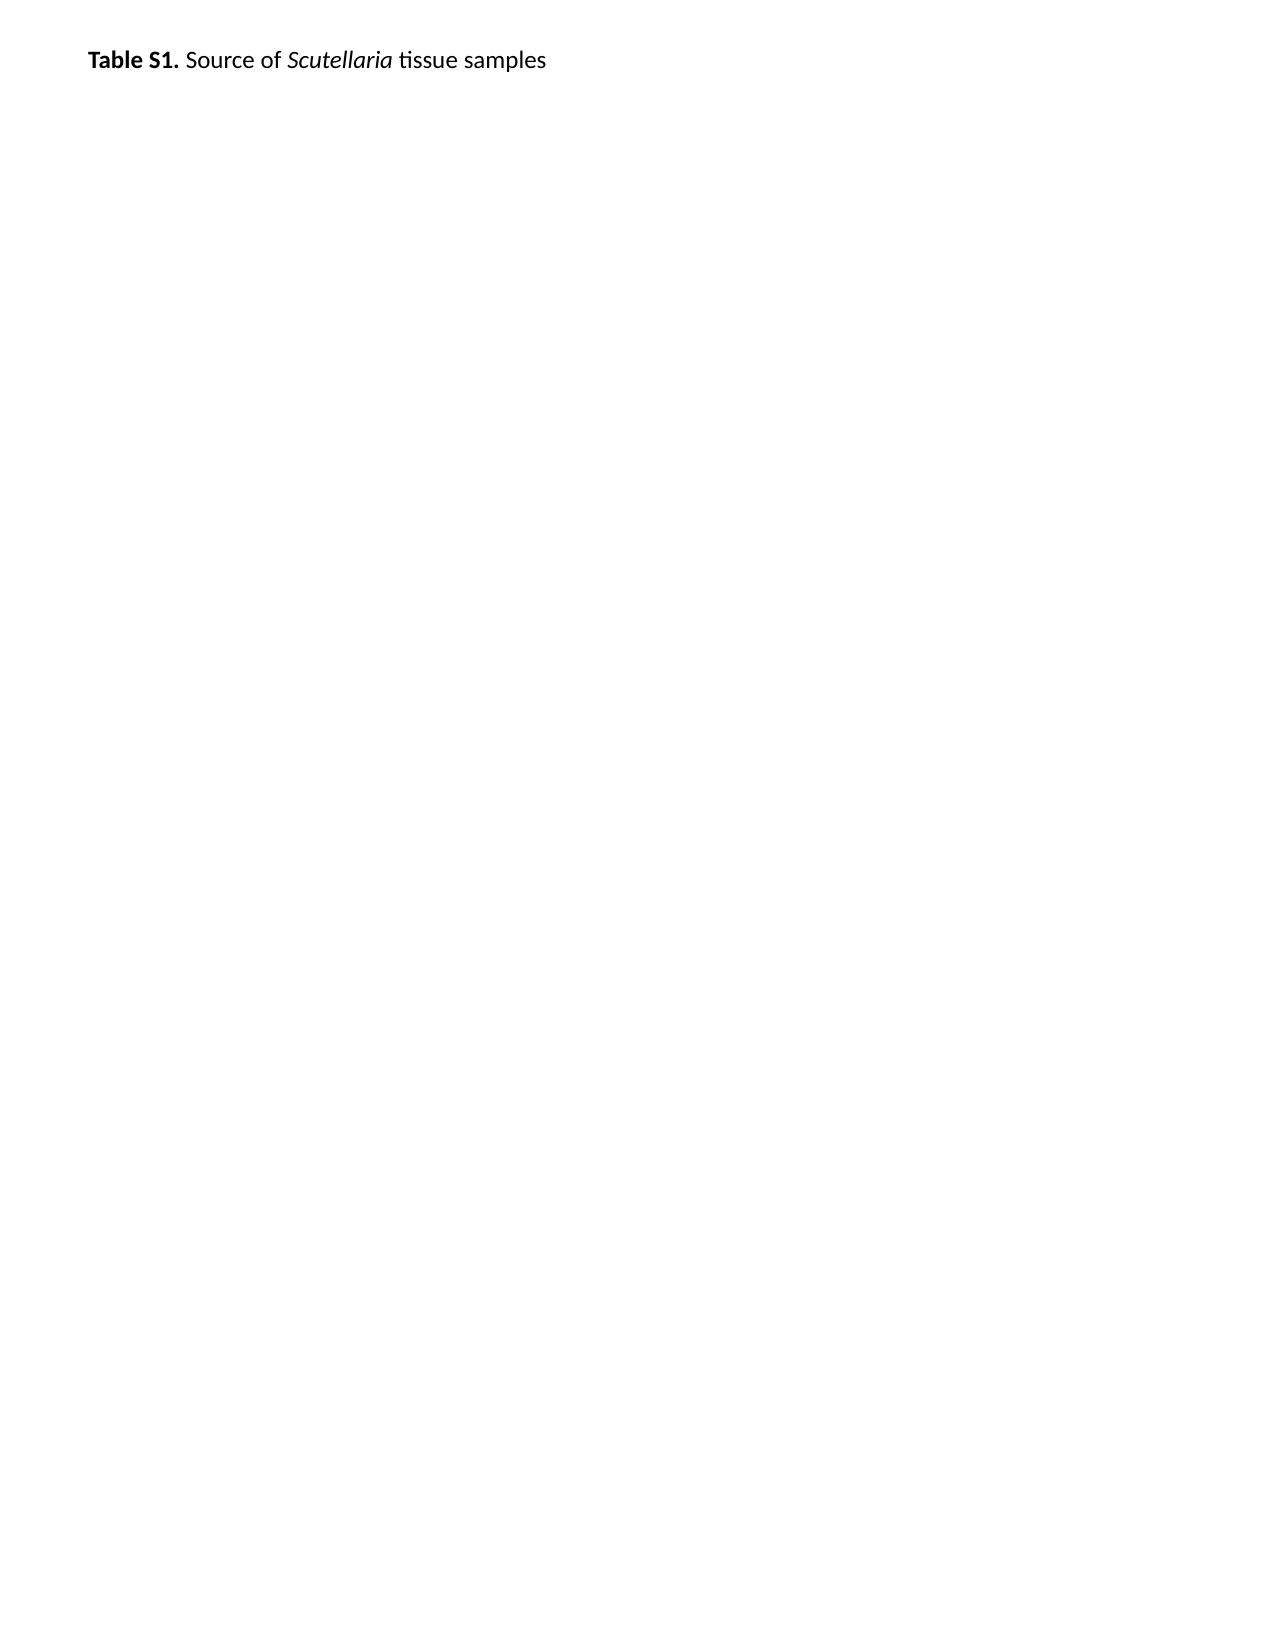

Table S1. Source of Scutellaria tissue samples